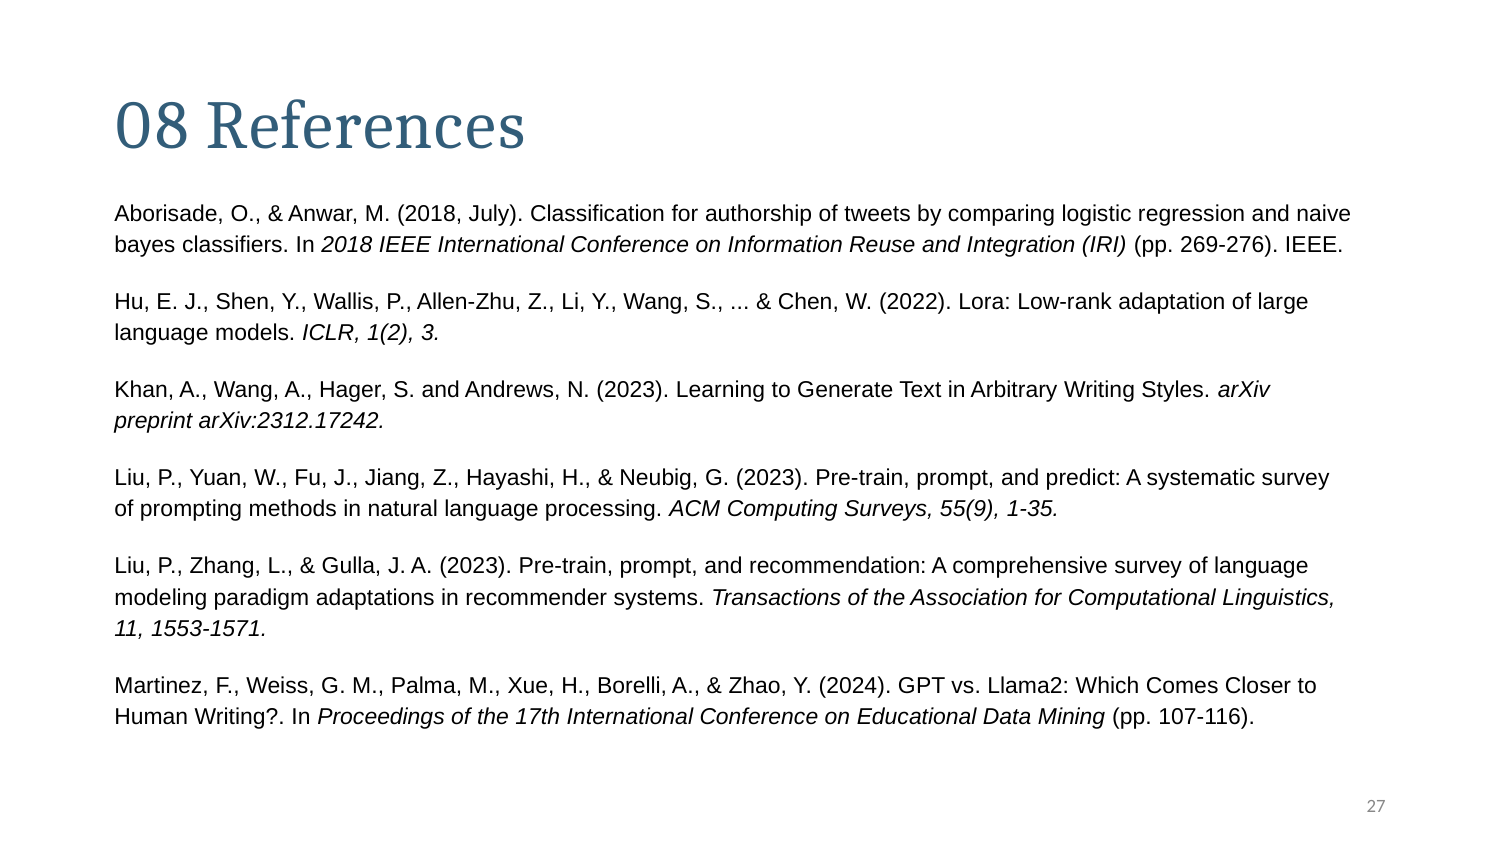

# 08 References

Aborisade, O., & Anwar, M. (2018, July). Classification for authorship of tweets by comparing logistic regression and naive bayes classifiers. In 2018 IEEE International Conference on Information Reuse and Integration (IRI) (pp. 269-276). IEEE.
Hu, E. J., Shen, Y., Wallis, P., Allen-Zhu, Z., Li, Y., Wang, S., ... & Chen, W. (2022). Lora: Low-rank adaptation of large language models. ICLR, 1(2), 3.
Khan, A., Wang, A., Hager, S. and Andrews, N. (2023). Learning to Generate Text in Arbitrary Writing Styles. arXiv preprint arXiv:2312.17242.
Liu, P., Yuan, W., Fu, J., Jiang, Z., Hayashi, H., & Neubig, G. (2023). Pre-train, prompt, and predict: A systematic survey of prompting methods in natural language processing. ACM Computing Surveys, 55(9), 1-35.
Liu, P., Zhang, L., & Gulla, J. A. (2023). Pre-train, prompt, and recommendation: A comprehensive survey of language modeling paradigm adaptations in recommender systems. Transactions of the Association for Computational Linguistics, 11, 1553-1571.
Martinez, F., Weiss, G. M., Palma, M., Xue, H., Borelli, A., & Zhao, Y. (2024). GPT vs. Llama2: Which Comes Closer to Human Writing?. In Proceedings of the 17th International Conference on Educational Data Mining (pp. 107-116).

27